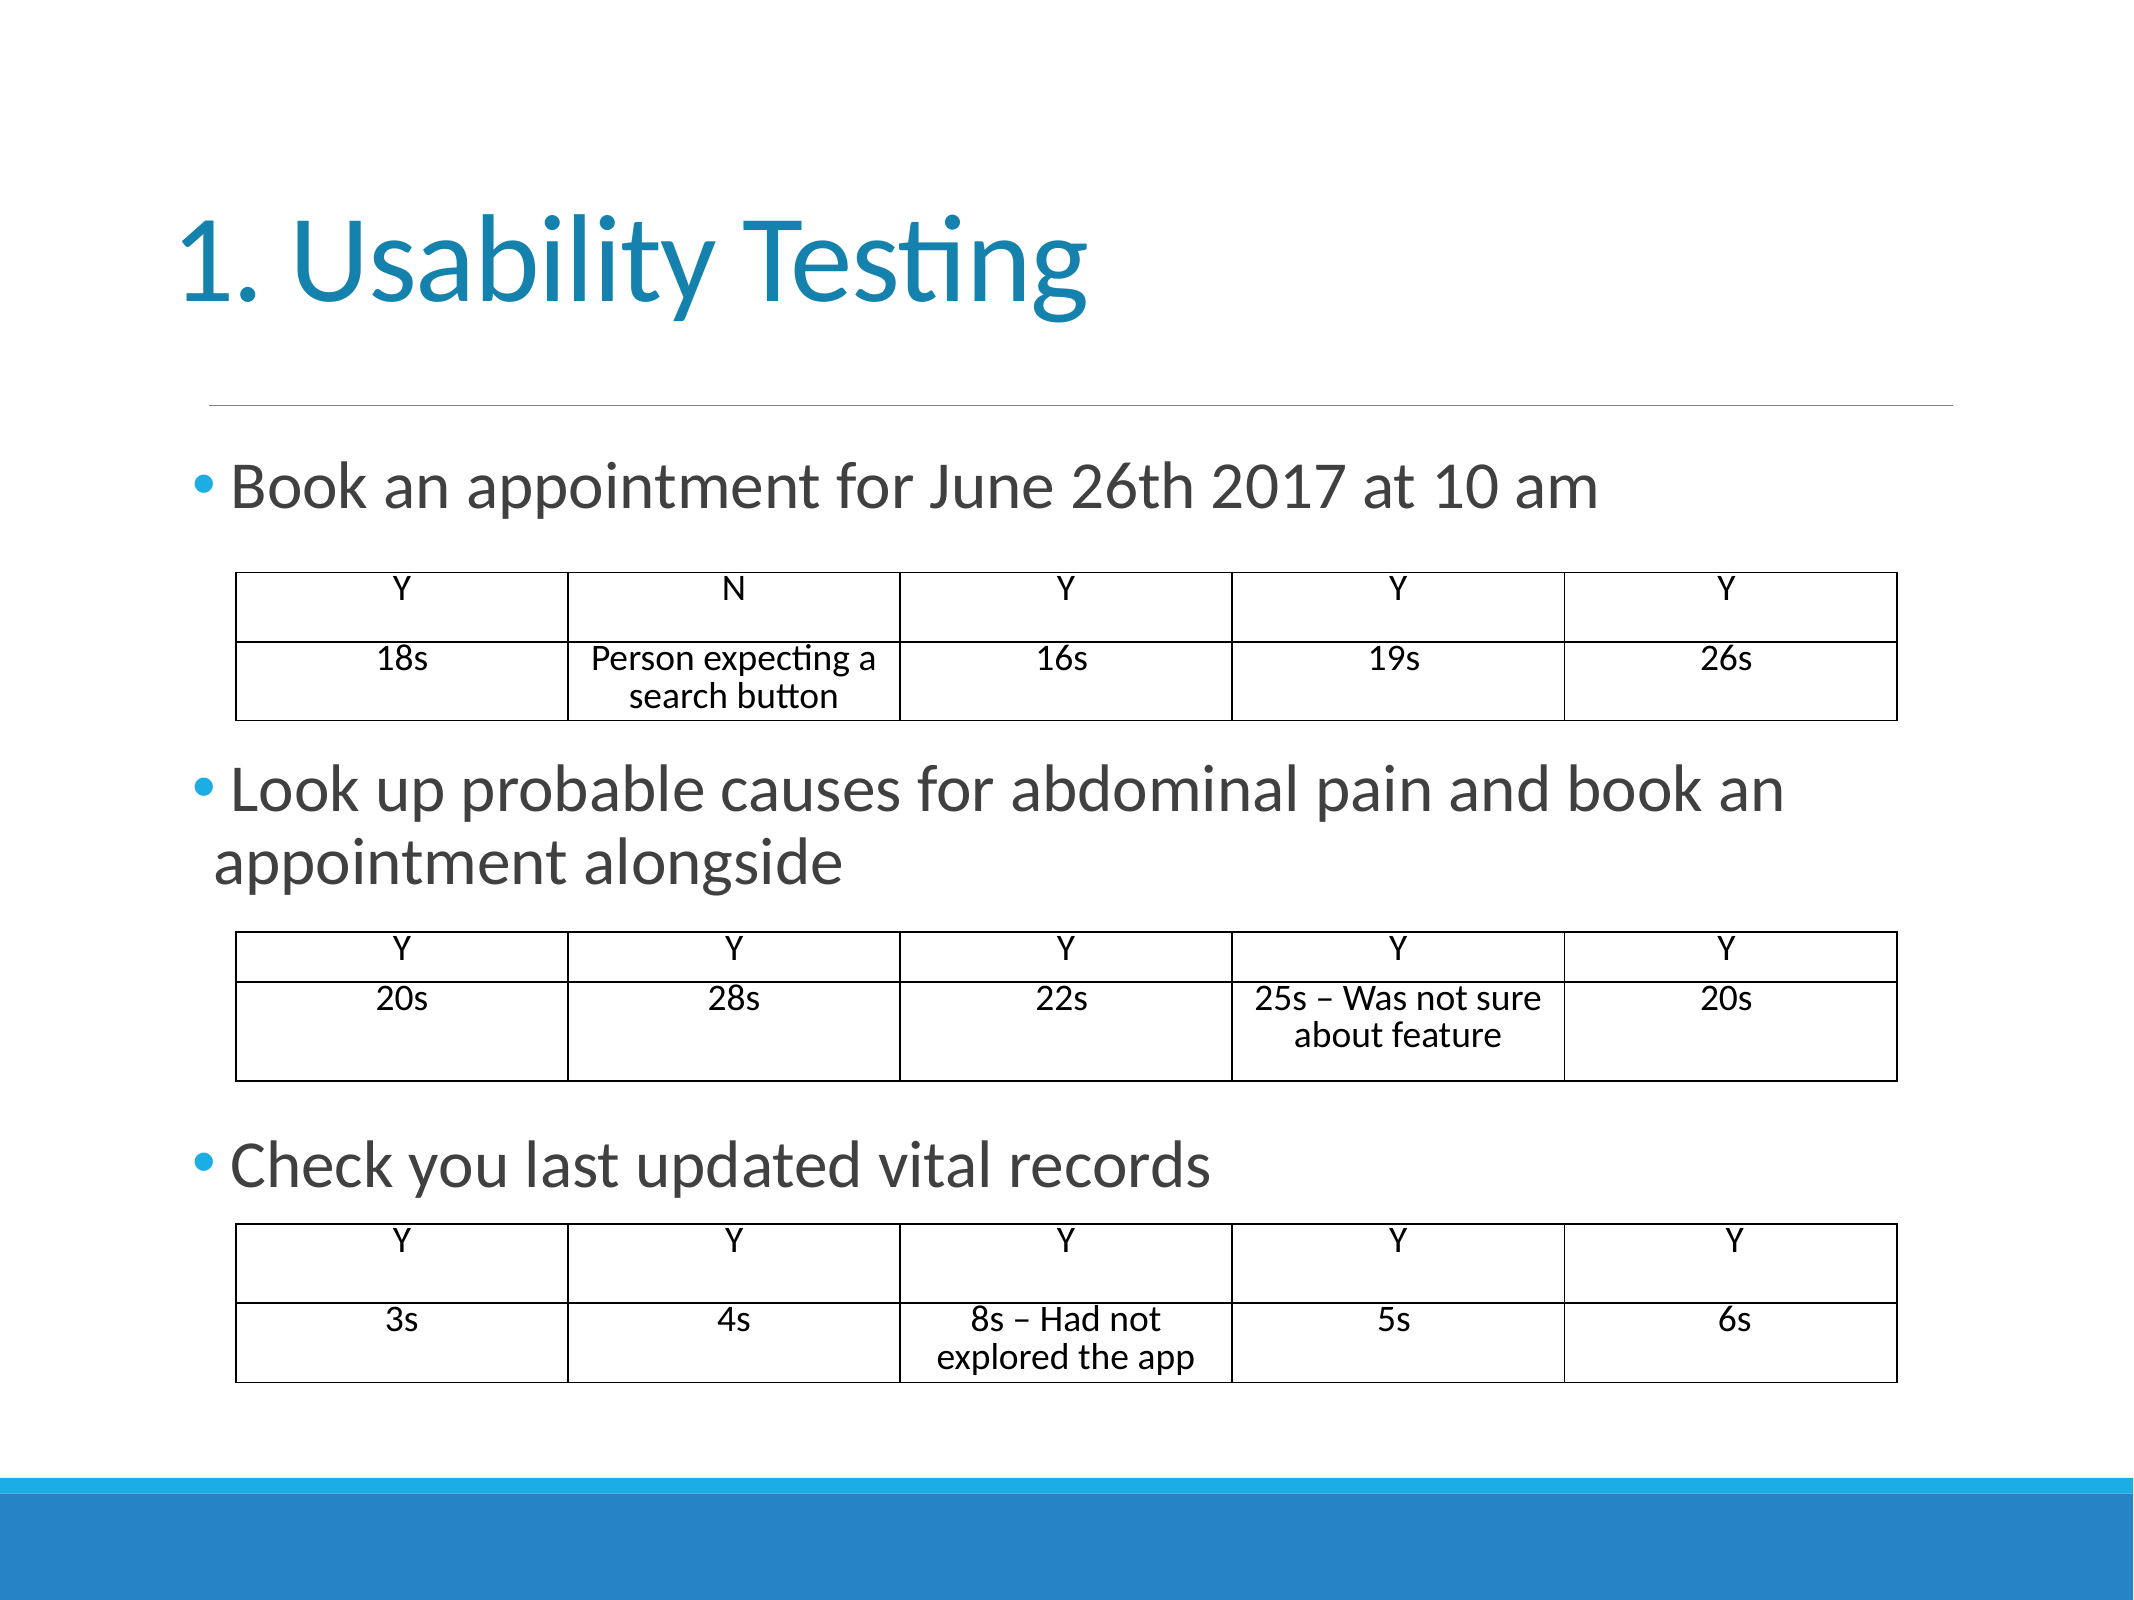

# 1. Usability Testing
 Book an appointment for June 26th 2017 at 10 am

 Look up probable causes for abdominal pain and book an appointment alongside

 Check you last updated vital records

| Y | N | Y | Y | Y |
| --- | --- | --- | --- | --- |
| 18s | Person expecting a search button | 16s | 19s | 26s |
| Y | Y | Y | Y | Y |
| --- | --- | --- | --- | --- |
| 20s | 28s | 22s | 25s – Was not sure about feature | 20s |
| Y | Y | Y | Y | Y |
| --- | --- | --- | --- | --- |
| 3s | 4s | 8s – Had not explored the app | 5s | 6s |